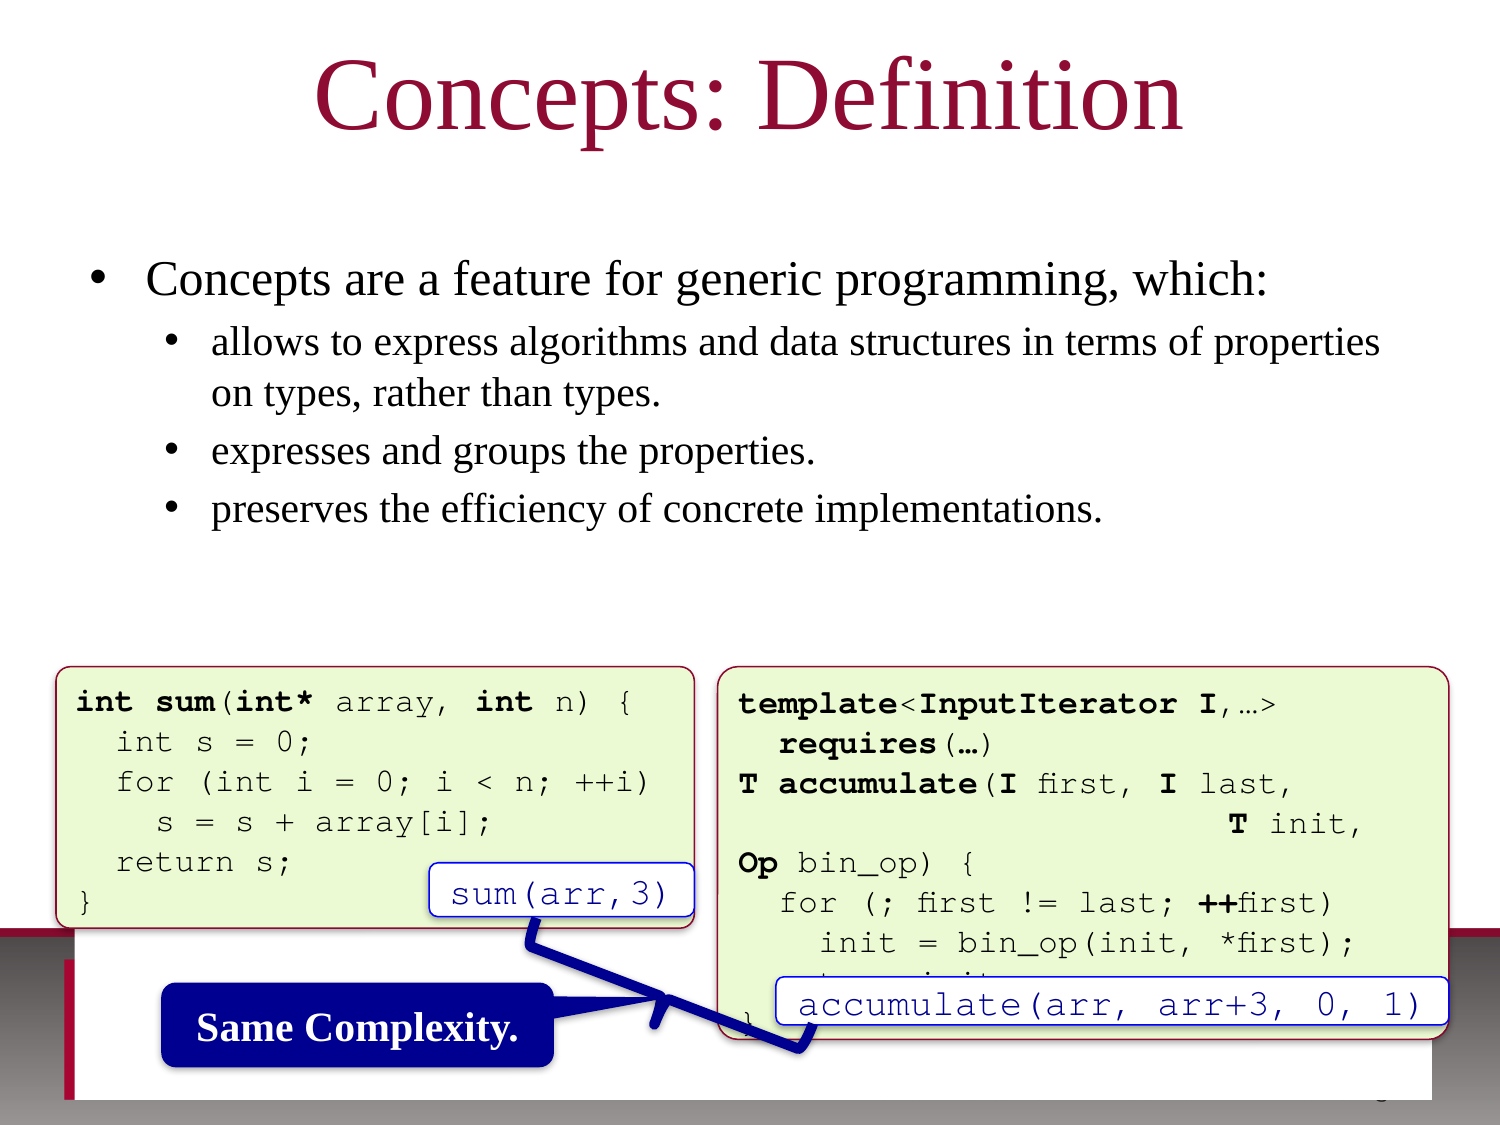

# Concepts: Definition
Concepts are a feature for generic programming, which:
allows to express algorithms and data structures in terms of properties on types, rather than types.
expresses and groups the properties.
preserves the efficiency of concrete implementations.
int sum(int* array, int n) {
  int s = 0;
  for (int i = 0; i < n; ++i)
    s = s + array[i];
  return s;
}

template<InputIterator I,…>
  requires(…)
T accumulate(I first, I last,
			  T init, Op bin_op) {
  for (; first != last; ++first)
    init = bin_op(init, *first);
  return init;
}

sum(arr,3)
accumulate(arr, arr+3, 0, 1)
Same Complexity.